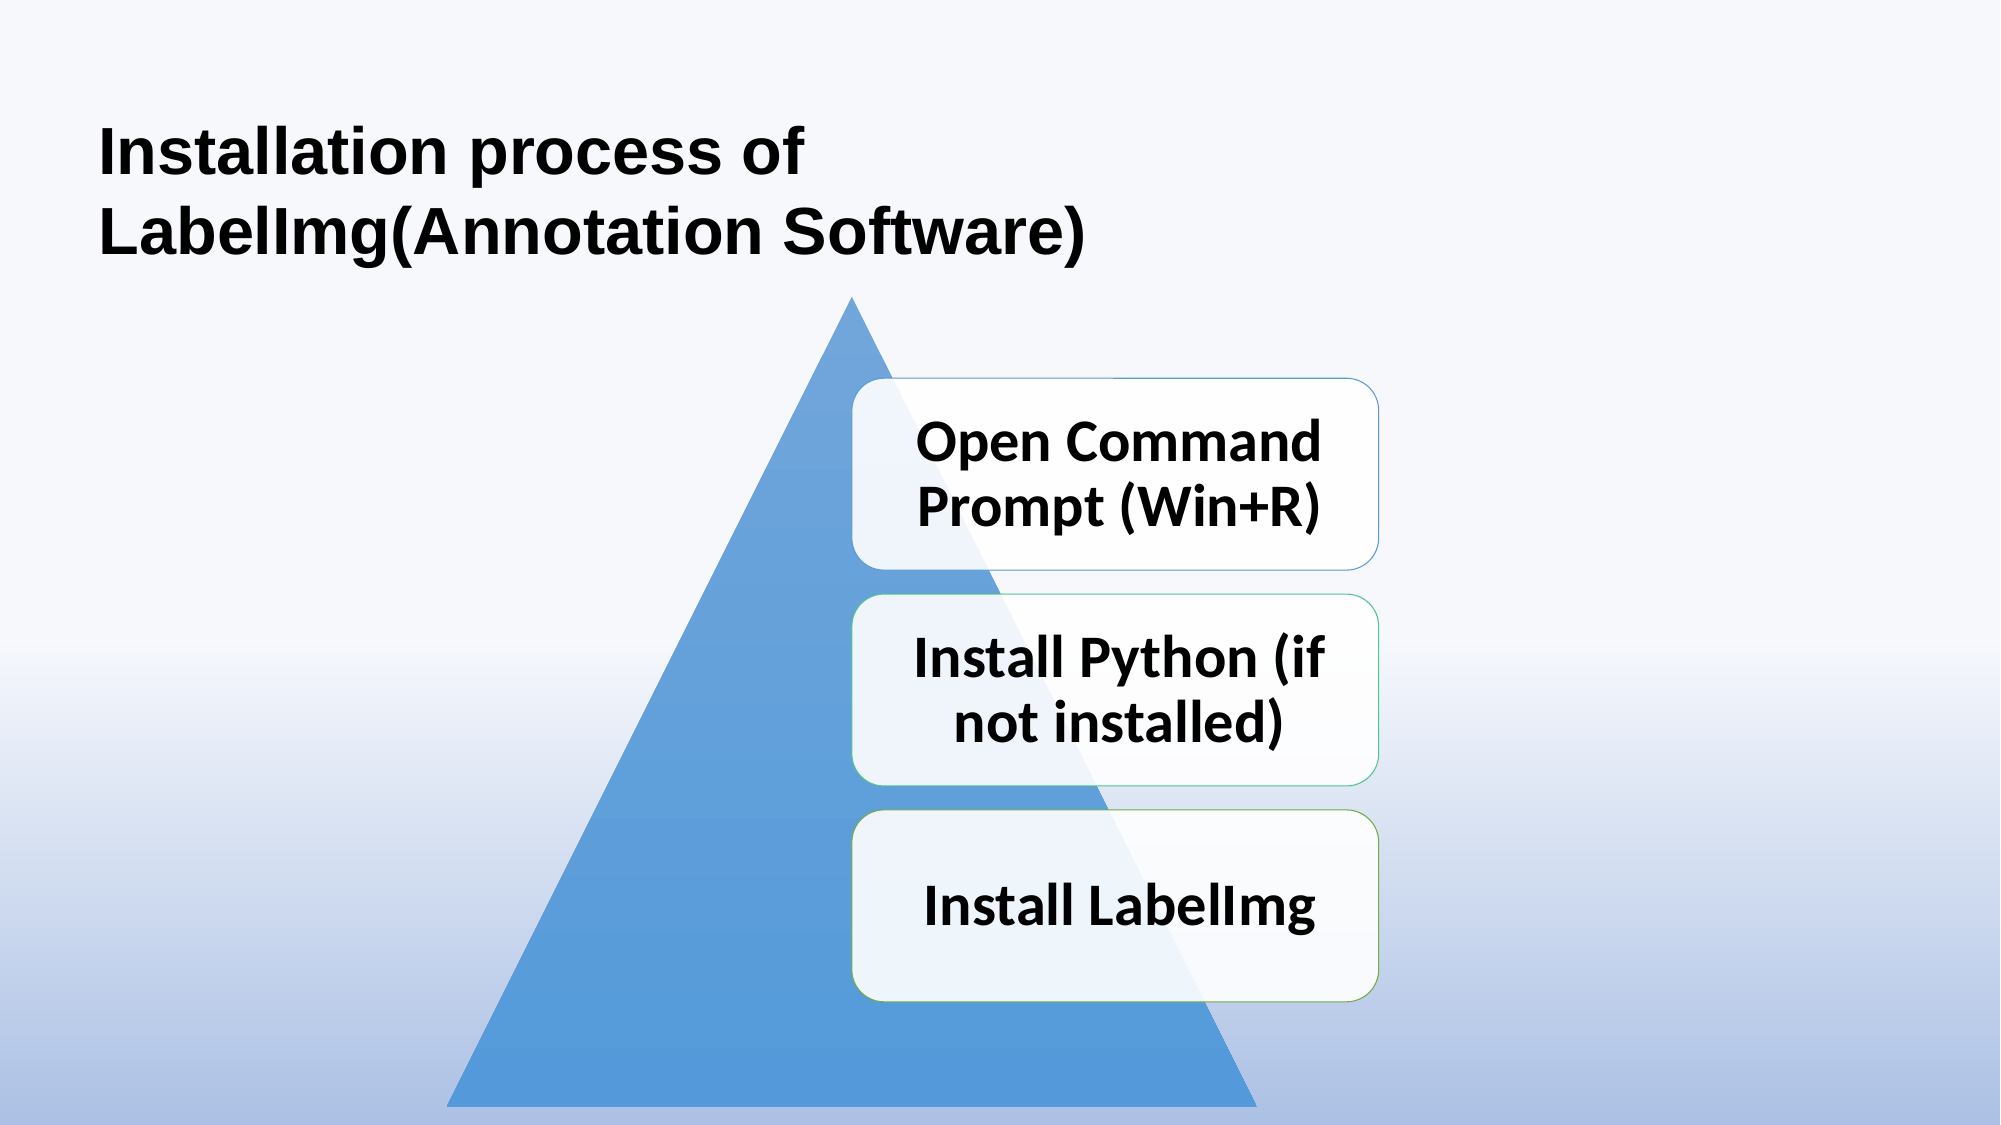

Installation process of LabelImg(Annotation Software)
Open Command Prompt (Win+R)
Install Python (if not installed)
Install LabelImg